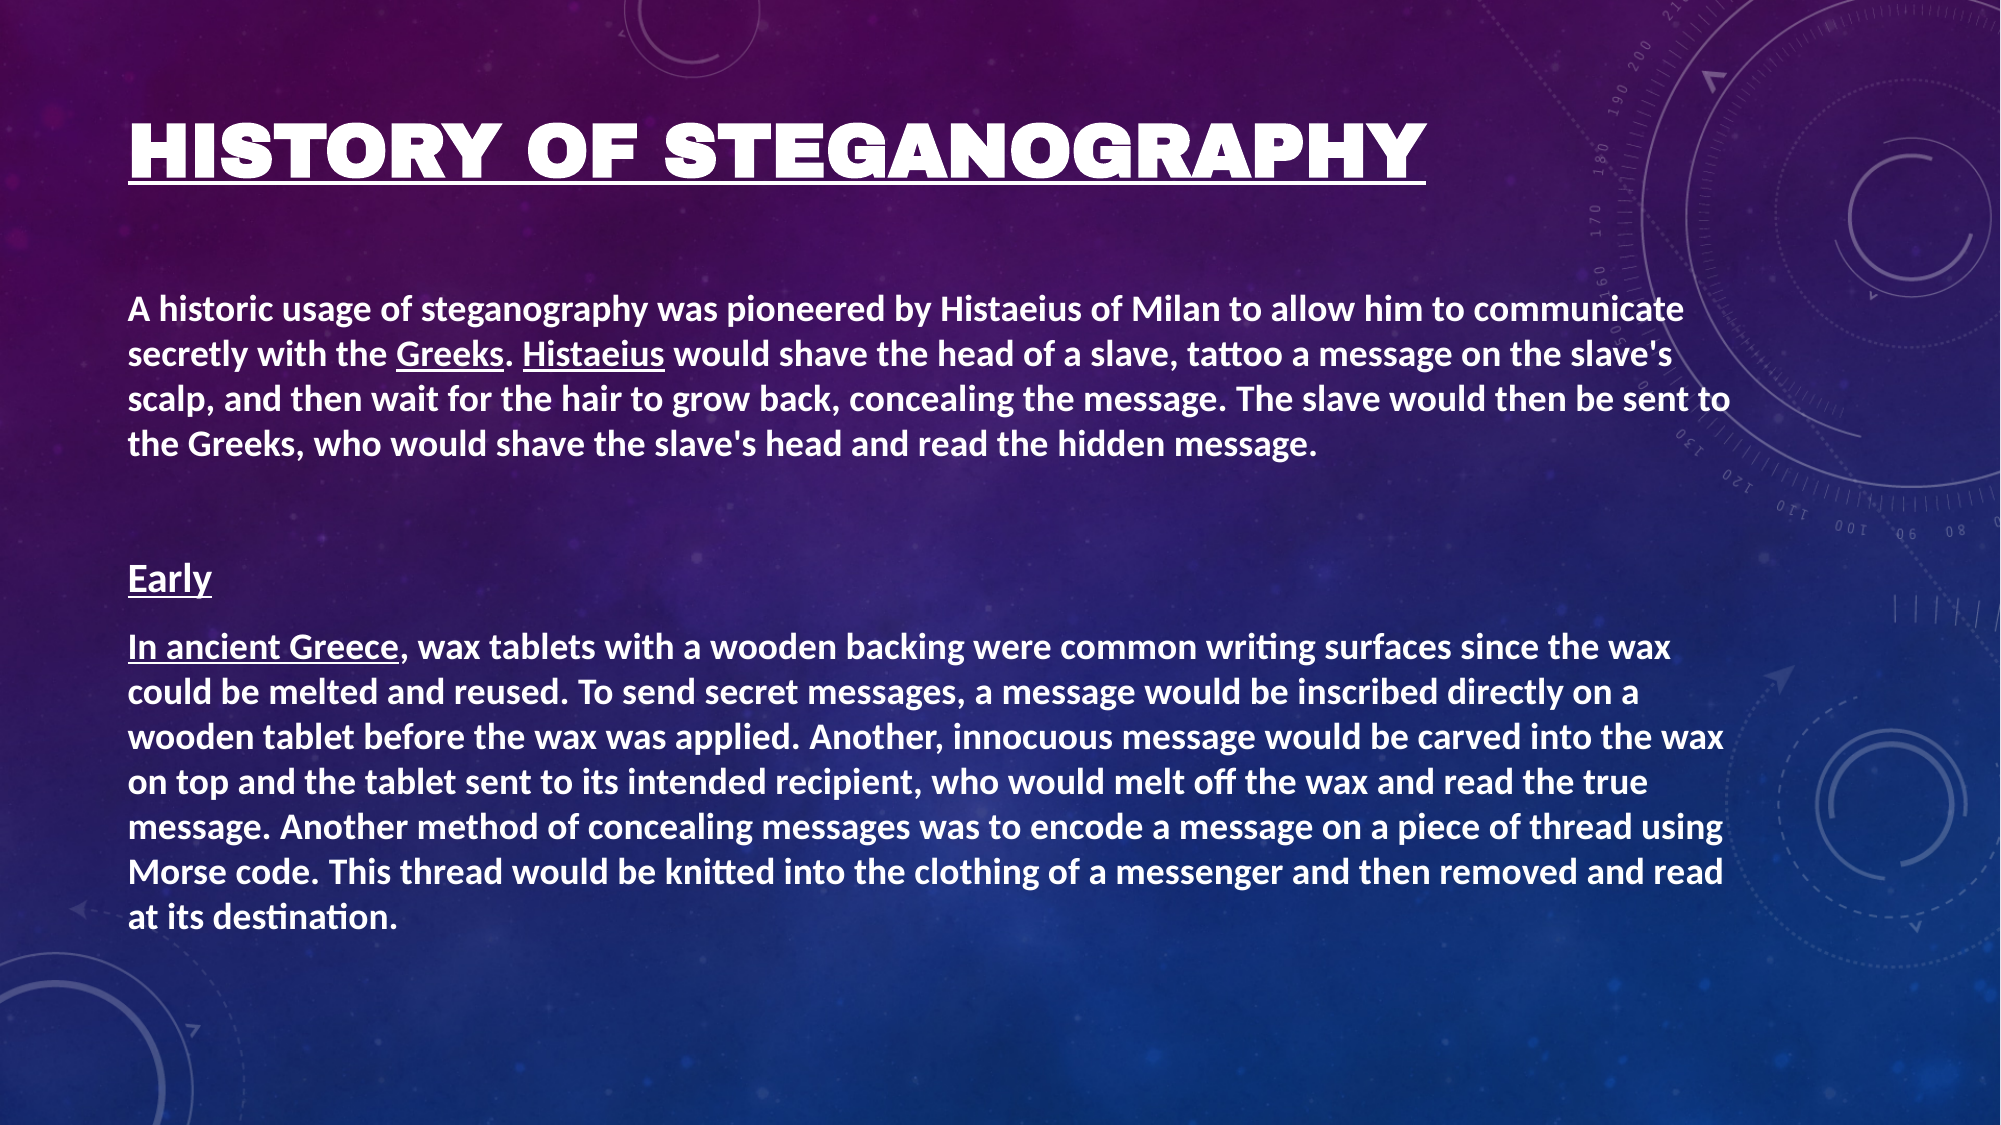

# HISTORY OF STEGANOGRAPHY
A historic usage of steganography was pioneered by Histaeius of Milan to allow him to communicate secretly with the Greeks. Histaeius would shave the head of a slave, tattoo a message on the slave's scalp, and then wait for the hair to grow back, concealing the message. The slave would then be sent to the Greeks, who would shave the slave's head and read the hidden message.

Early
In ancient Greece, wax tablets with a wooden backing were common writing surfaces since the wax could be melted and reused. To send secret messages, a message would be inscribed directly on a wooden tablet before the wax was applied. Another, innocuous message would be carved into the wax on top and the tablet sent to its intended recipient, who would melt off the wax and read the true message. Another method of concealing messages was to encode a message on a piece of thread using Morse code. This thread would be knitted into the clothing of a messenger and then removed and read at its destination.